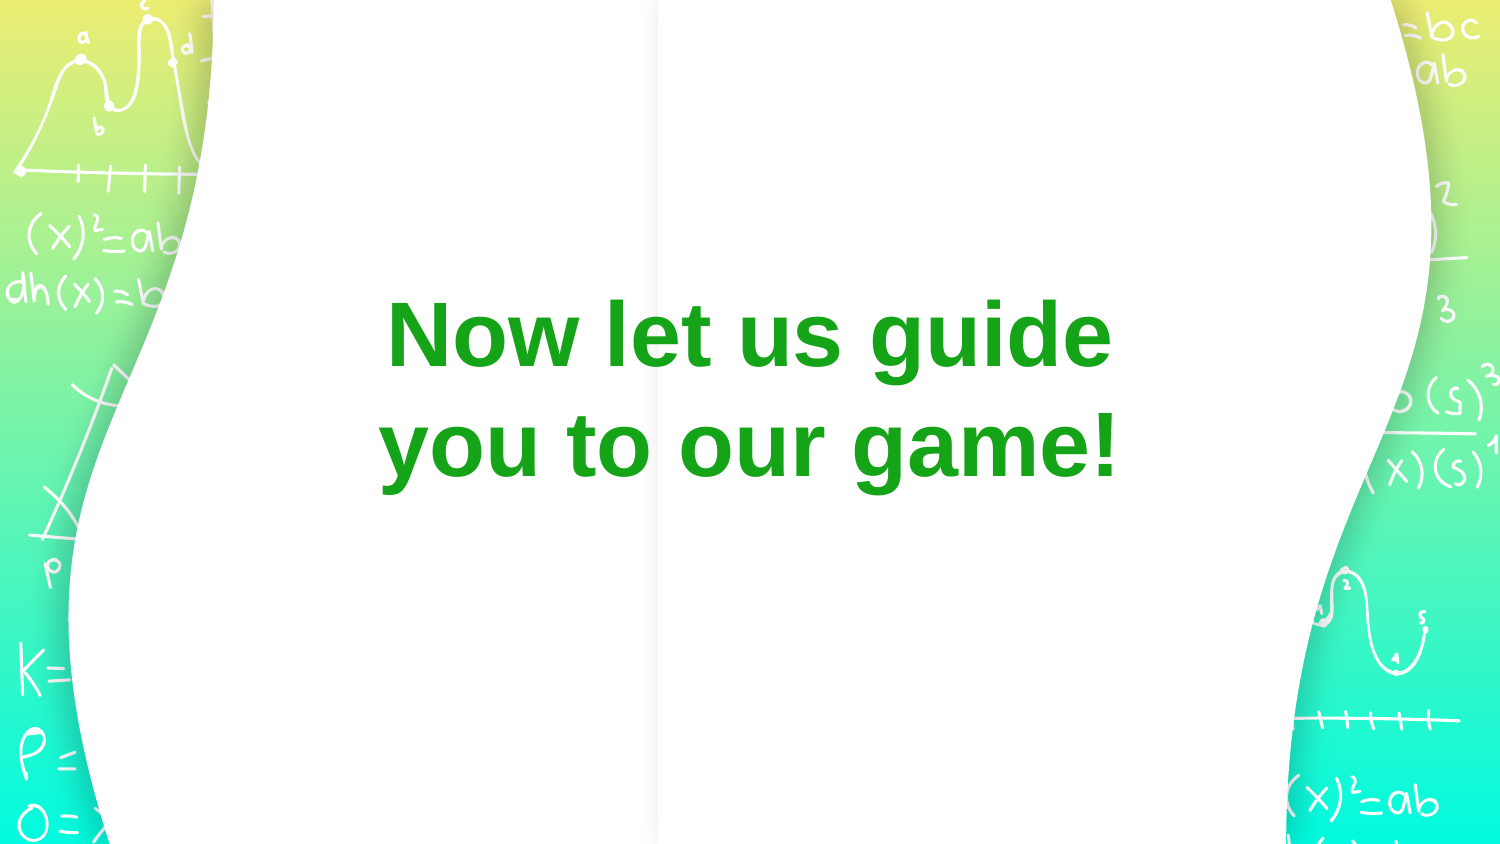

Now let us guide you to our game!